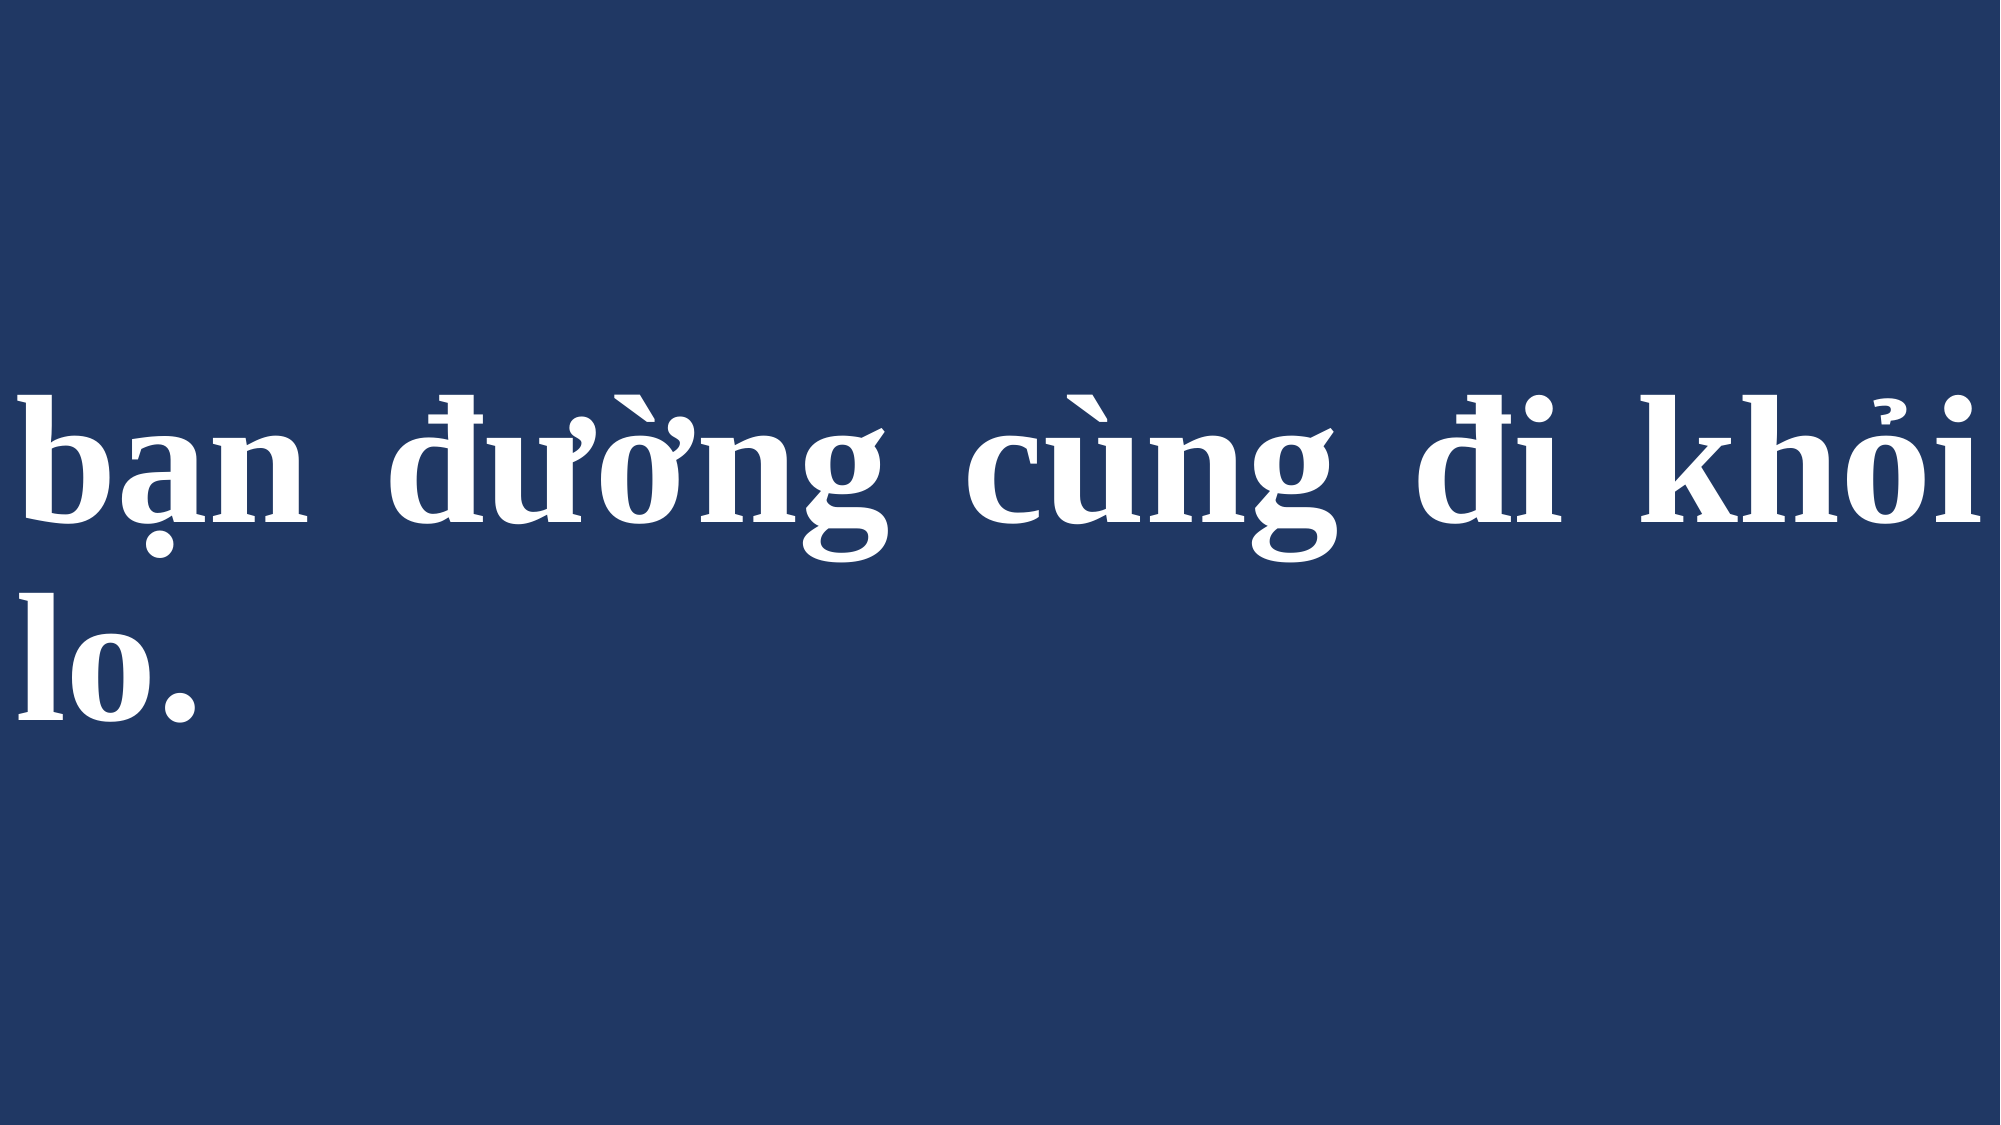

# bạn đường cùng đi khỏi lo.